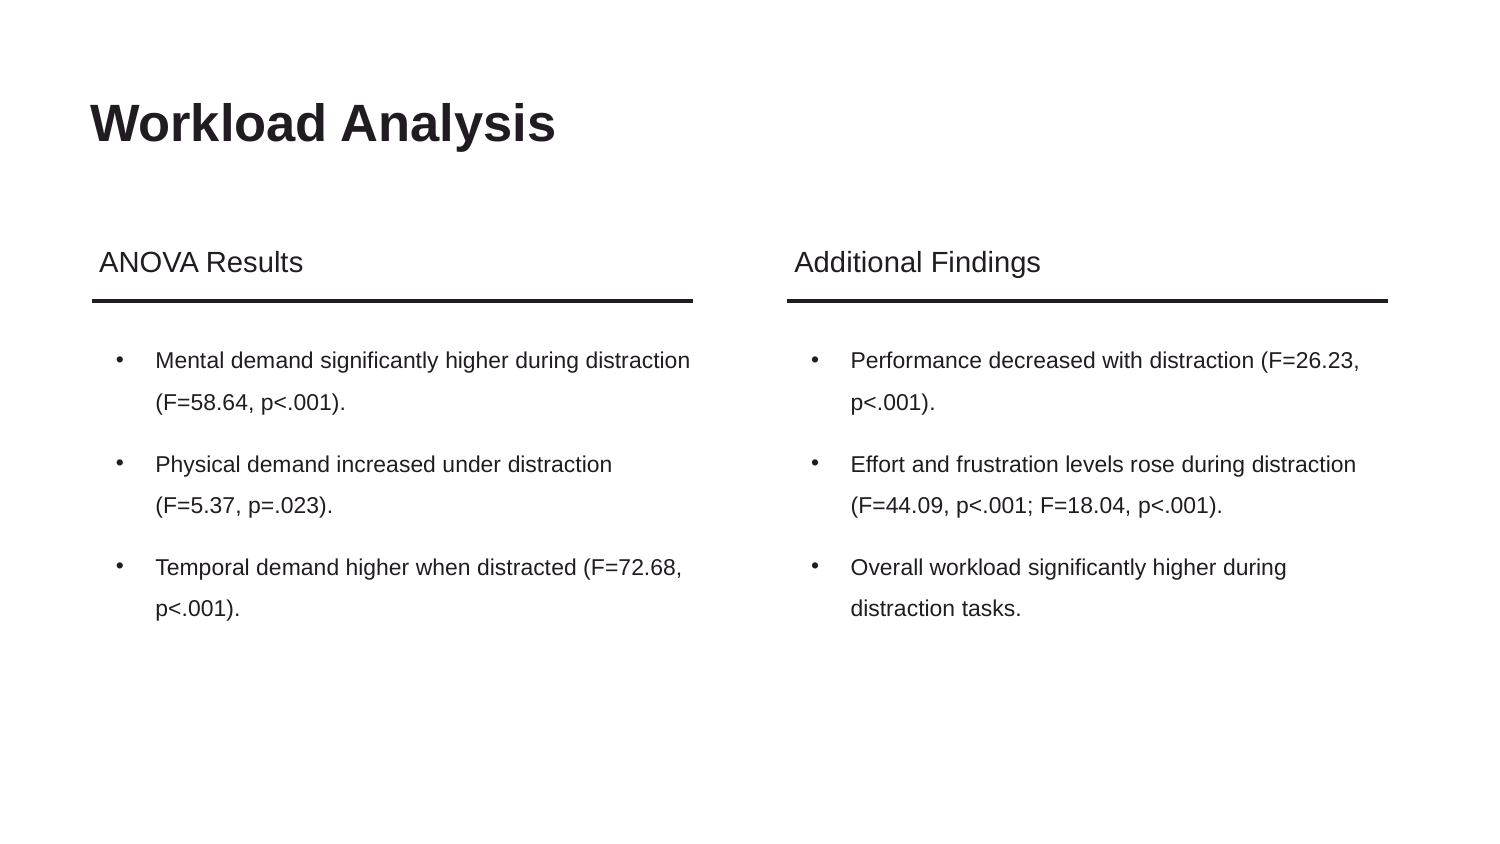

# Workload Analysis
ANOVA Results
Additional Findings
Mental demand significantly higher during distraction (F=58.64, p<.001).
Physical demand increased under distraction (F=5.37, p=.023).
Temporal demand higher when distracted (F=72.68, p<.001).
Performance decreased with distraction (F=26.23, p<.001).
Effort and frustration levels rose during distraction (F=44.09, p<.001; F=18.04, p<.001).
Overall workload significantly higher during distraction tasks.